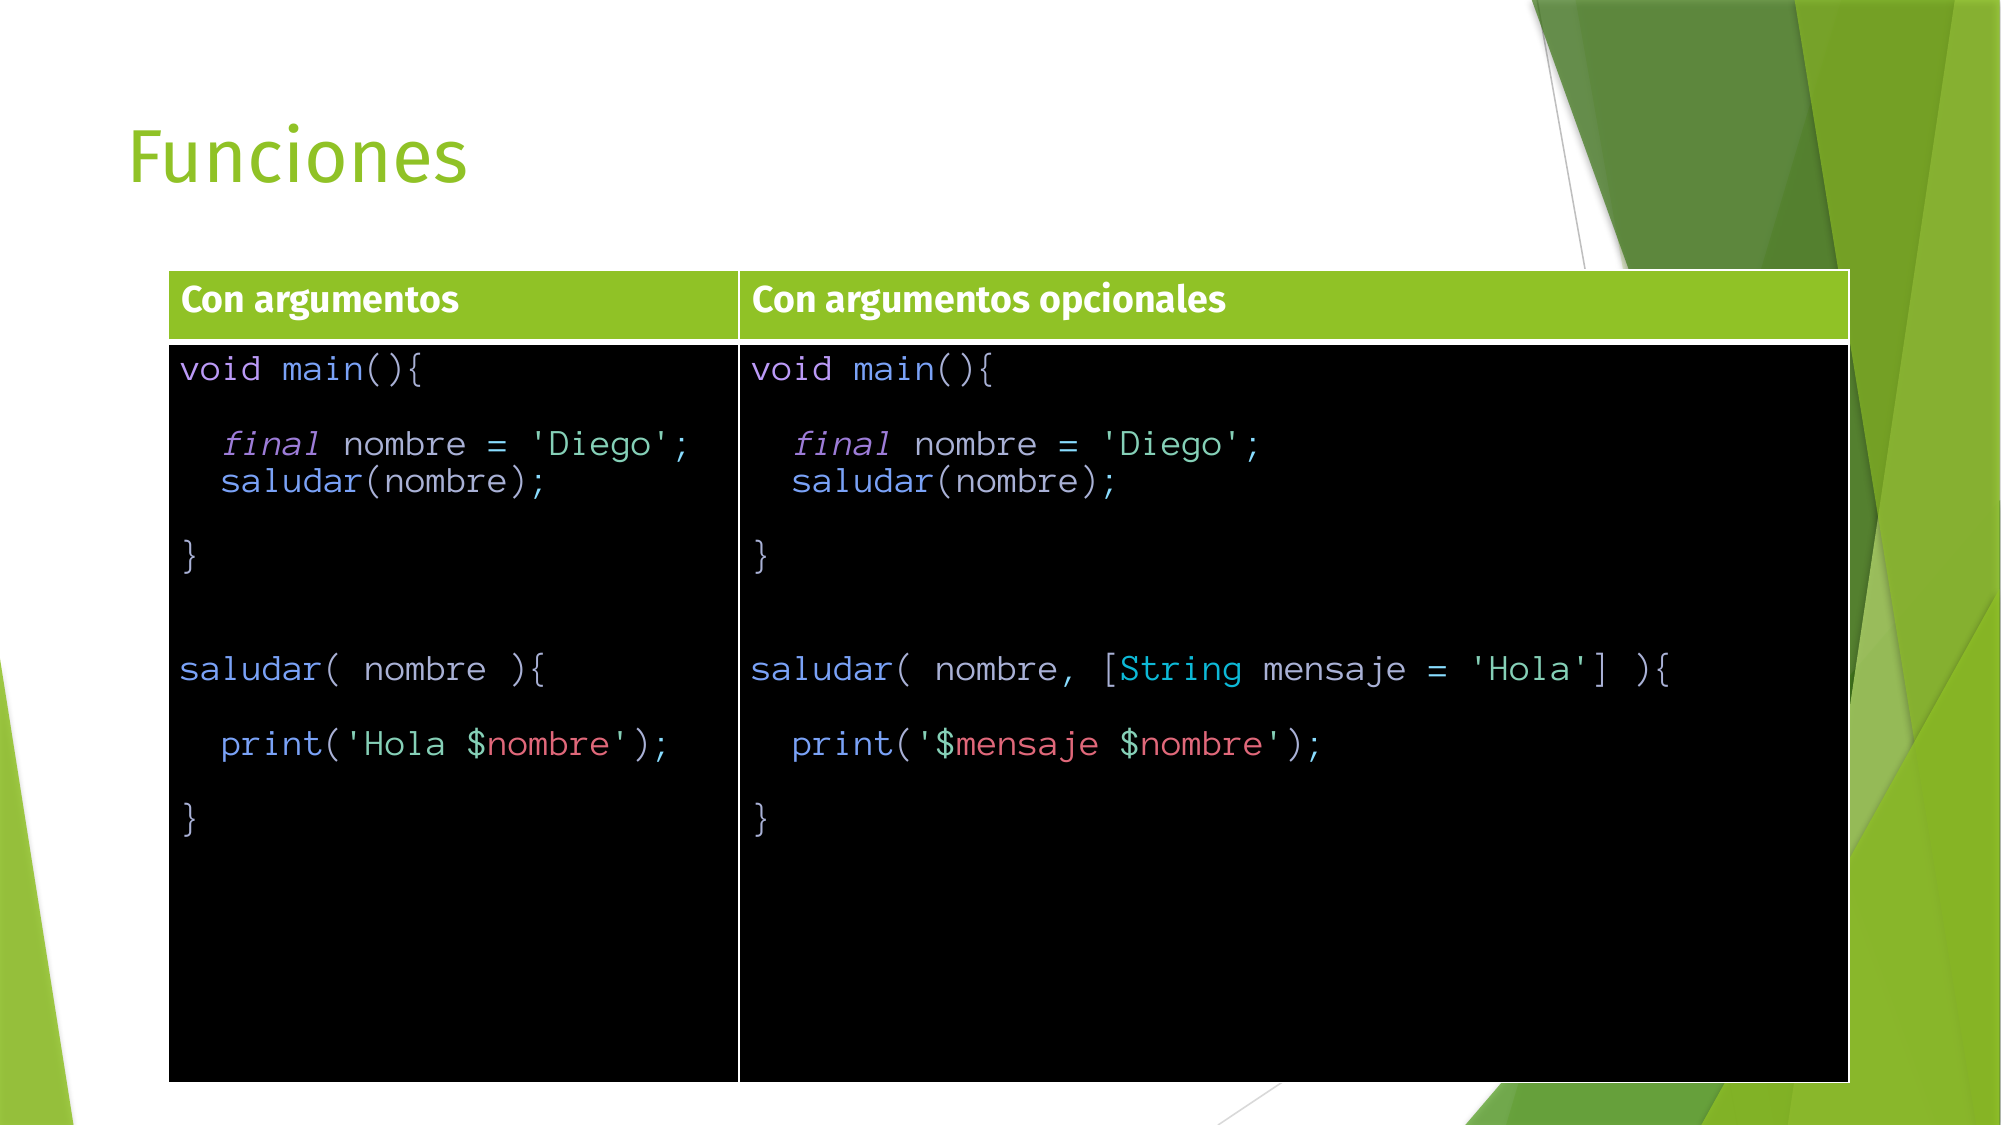

# Funciones
| Con argumentos | Con argumentos opcionales |
| --- | --- |
| void main(){     final nombre = 'Diego';   saludar(nombre);   } saludar( nombre ){     print('Hola $nombre');   } | void main(){     final nombre = 'Diego';   saludar(nombre);   } saludar( nombre, [String mensaje = 'Hola'] ){     print('$mensaje $nombre');   } |